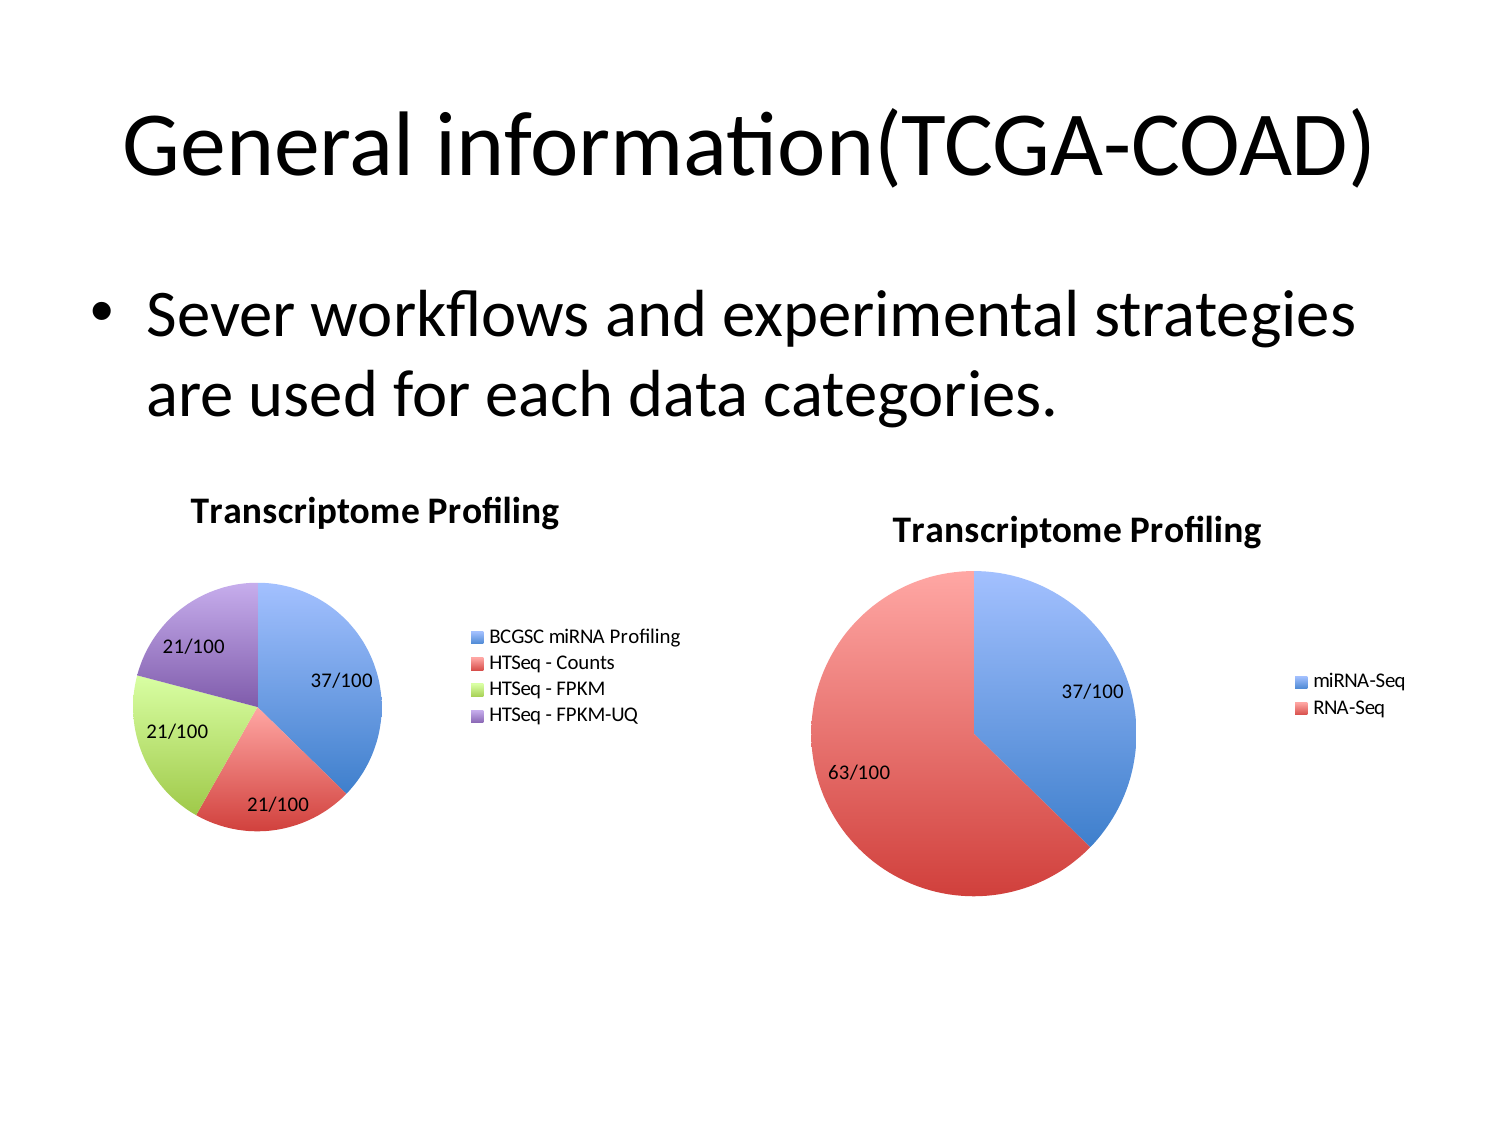

# General information(TCGA-COAD)
Sever workflows and experimental strategies are used for each data categories.

### Chart:

| Category | Transcriptome Profiling |
|---|---|
| BCGSC miRNA Profiling | 0.373044524669073 |
| HTSeq - Counts | 0.208985158443642 |
| HTSeq - FPKM | 0.208985158443642 |
| HTSeq - FPKM-UQ | 0.208985158443642 |

### Chart:

| Category | Transcriptome Profiling |
|---|---|
| miRNA-Seq | 0.373044524669073 |
| RNA-Seq | 0.626955475330927 |